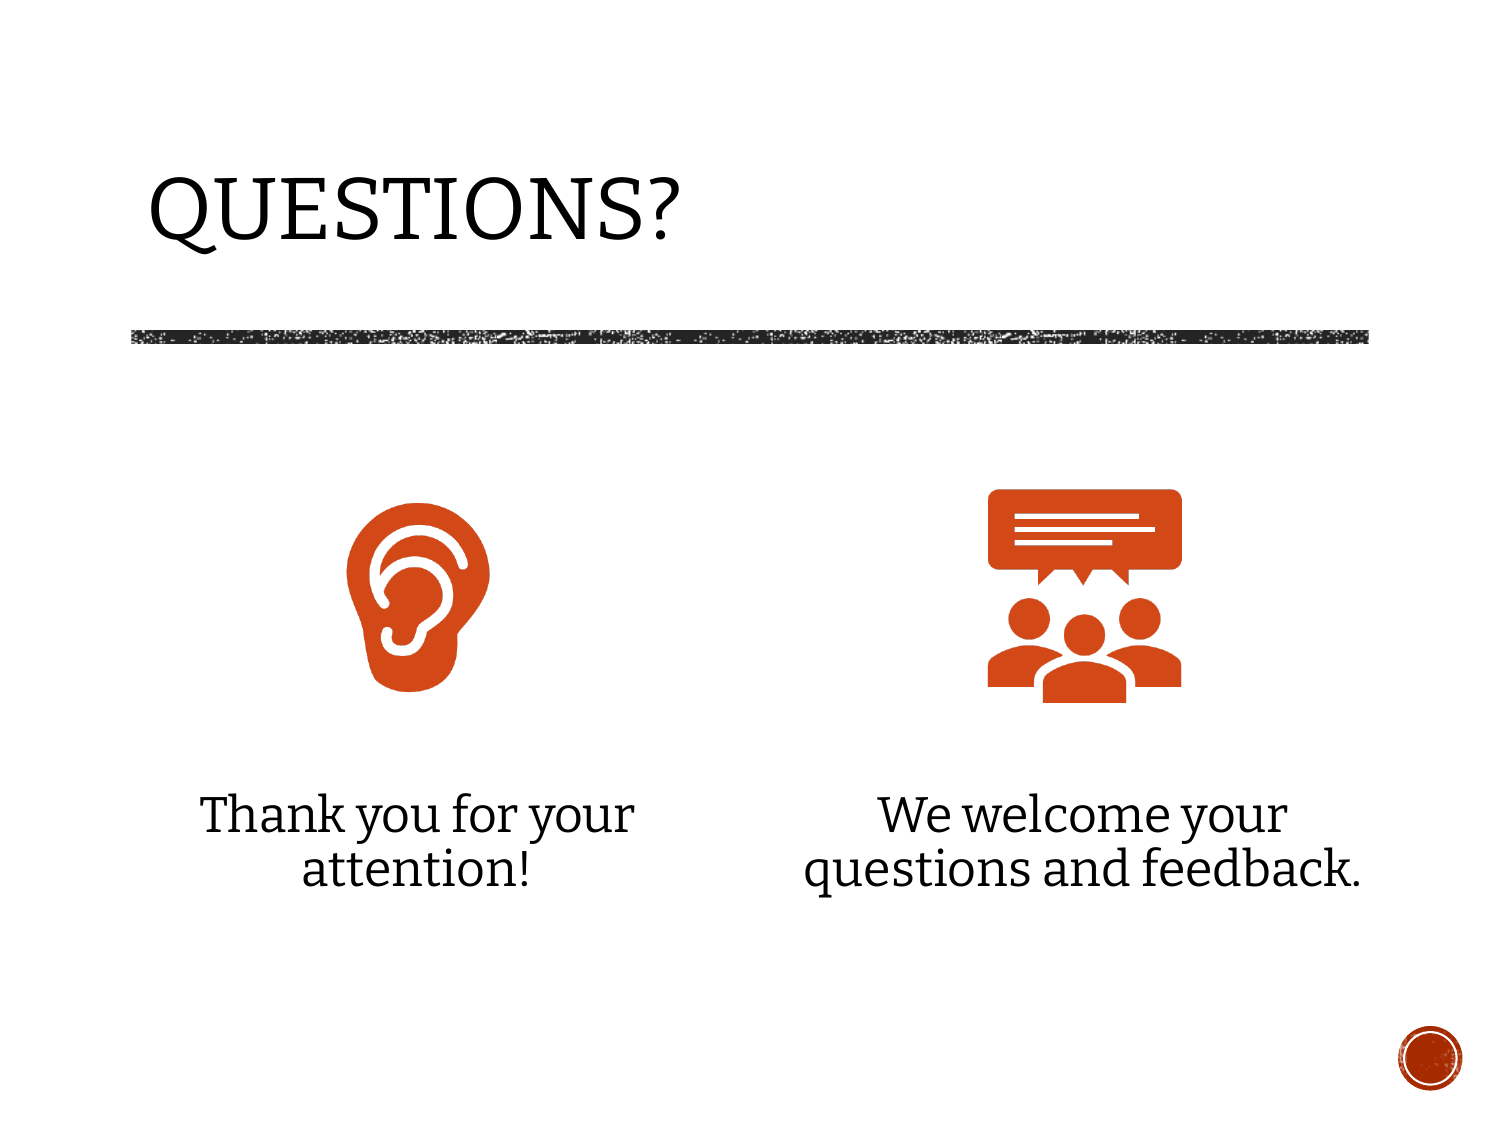

# Questions?

Thank you for your attention!
We welcome your questions and feedback.